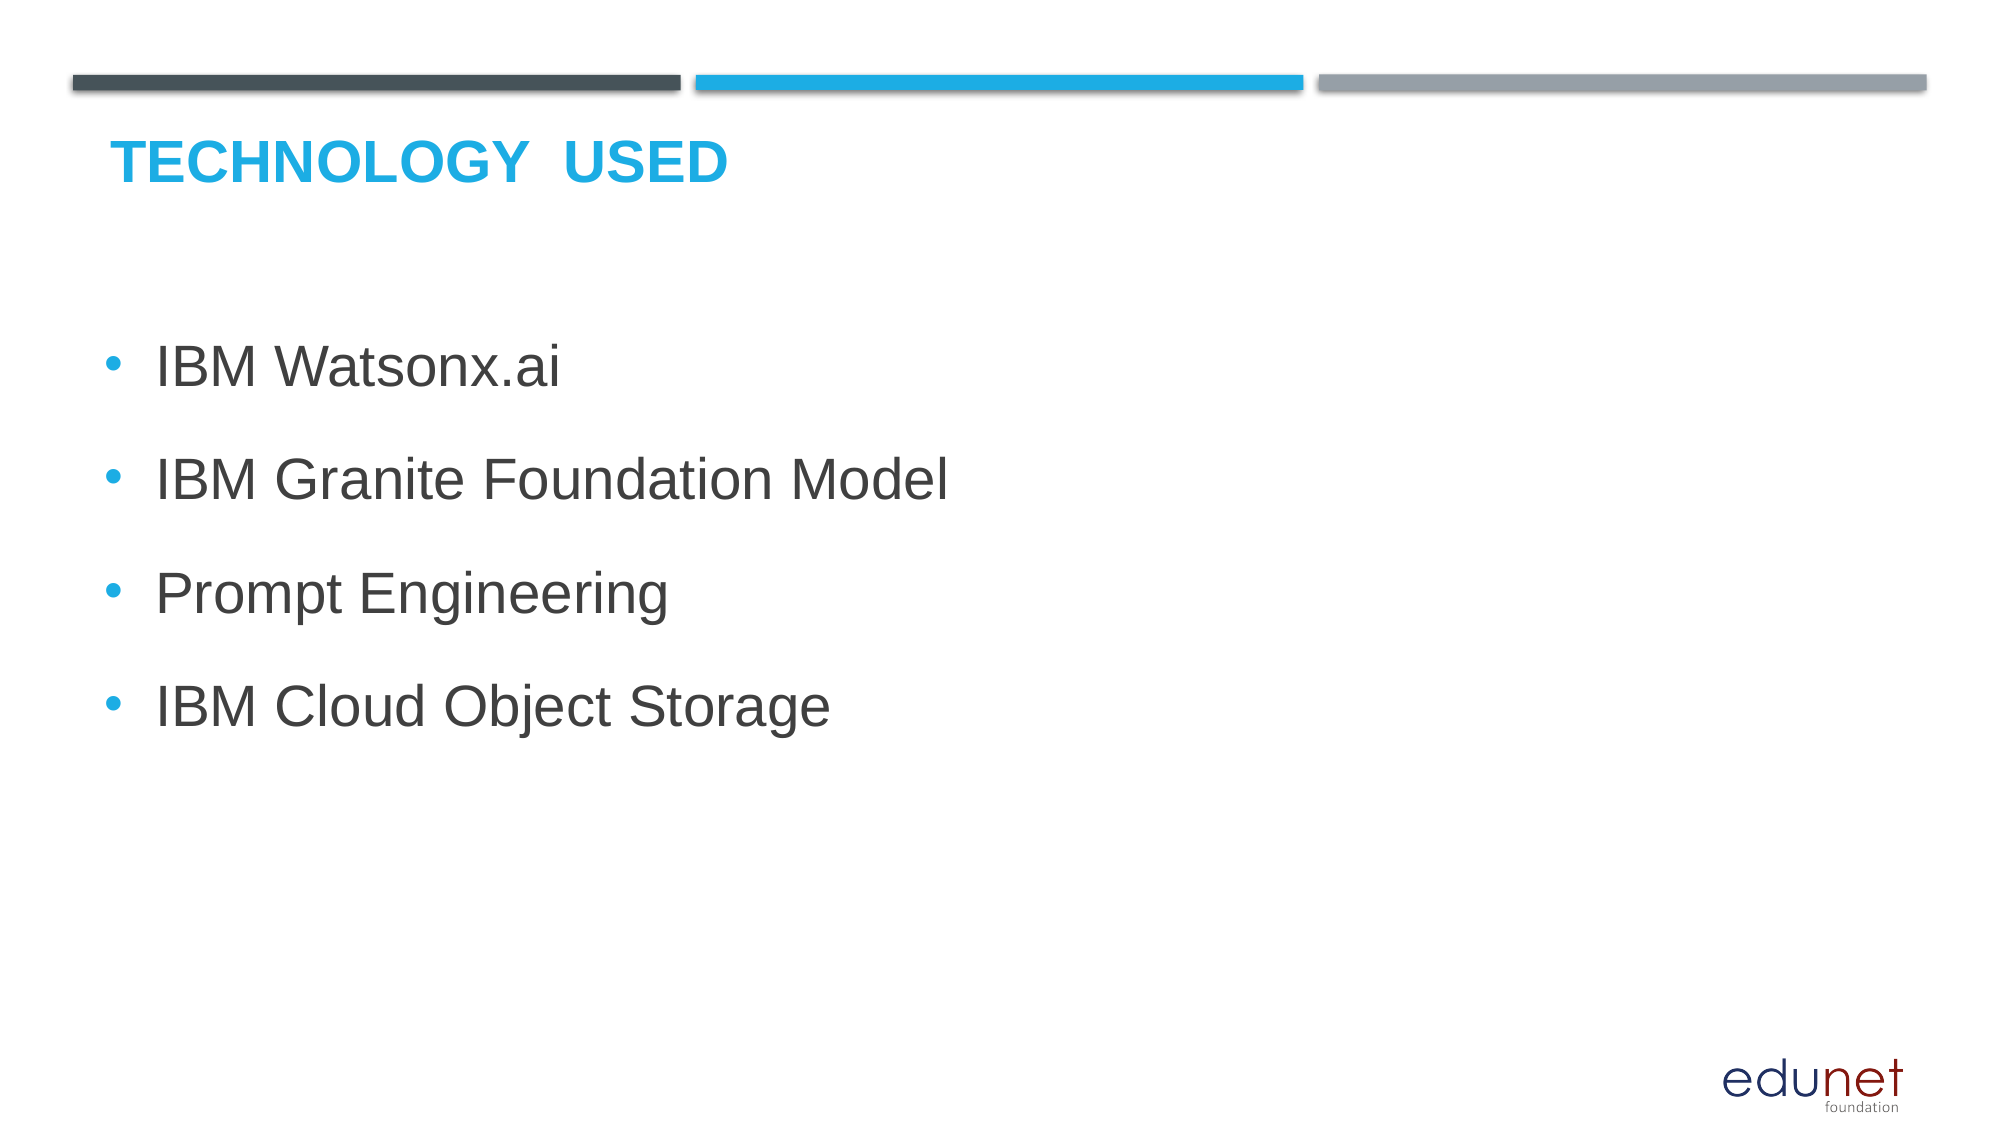

IBM Watsonx.ai
IBM Granite Foundation Model
Prompt Engineering
IBM Cloud Object Storage
# Technology  used